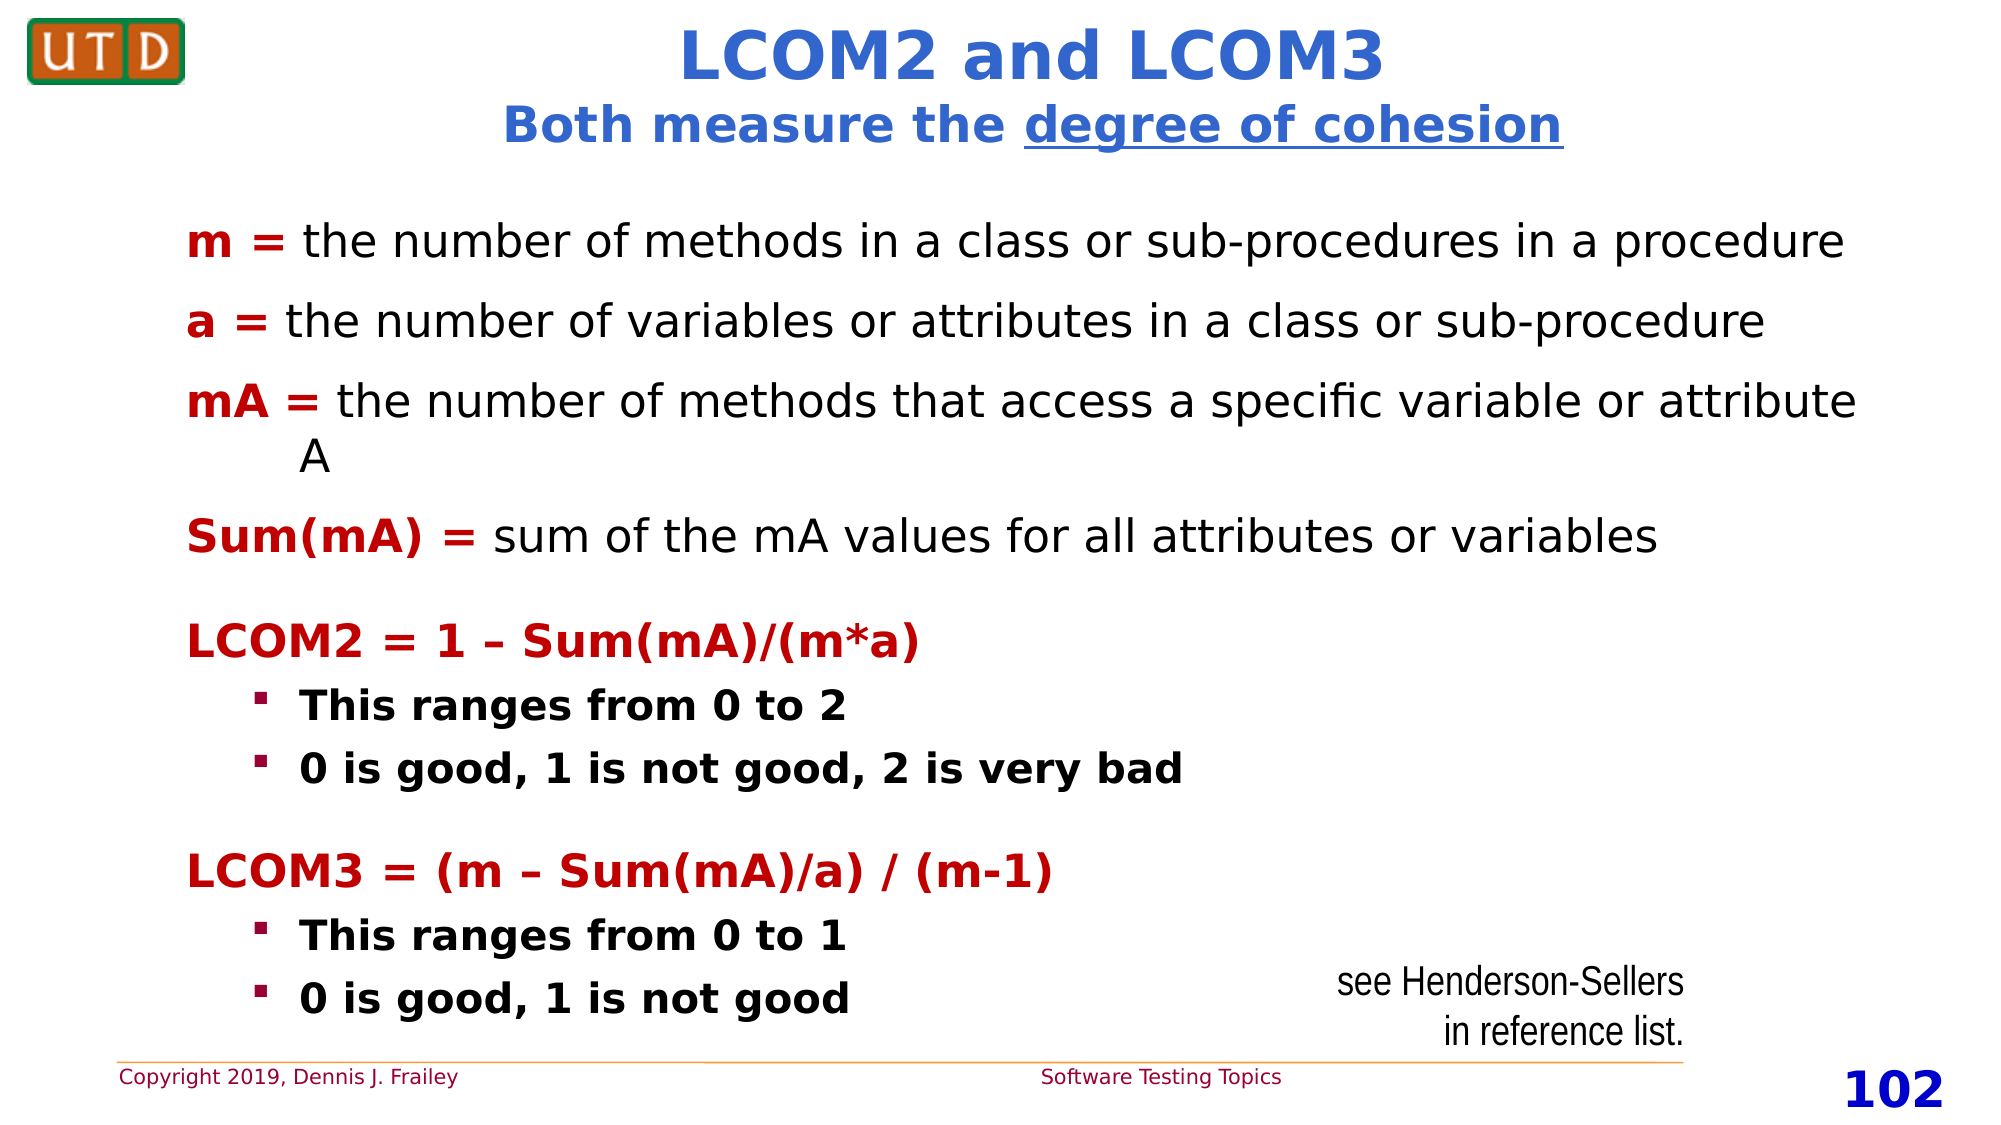

# LCOM2 and LCOM3 Both measure the degree of cohesion
m = the number of methods in a class or sub-procedures in a procedure
a = the number of variables or attributes in a class or sub-procedure
mA = the number of methods that access a specific variable or attribute A
Sum(mA) = sum of the mA values for all attributes or variables
LCOM2 = 1 – Sum(mA)/(m*a)
This ranges from 0 to 2
0 is good, 1 is not good, 2 is very bad
LCOM3 = (m – Sum(mA)/a) / (m-1)
This ranges from 0 to 1
0 is good, 1 is not good

see Henderson-Sellers in reference list.